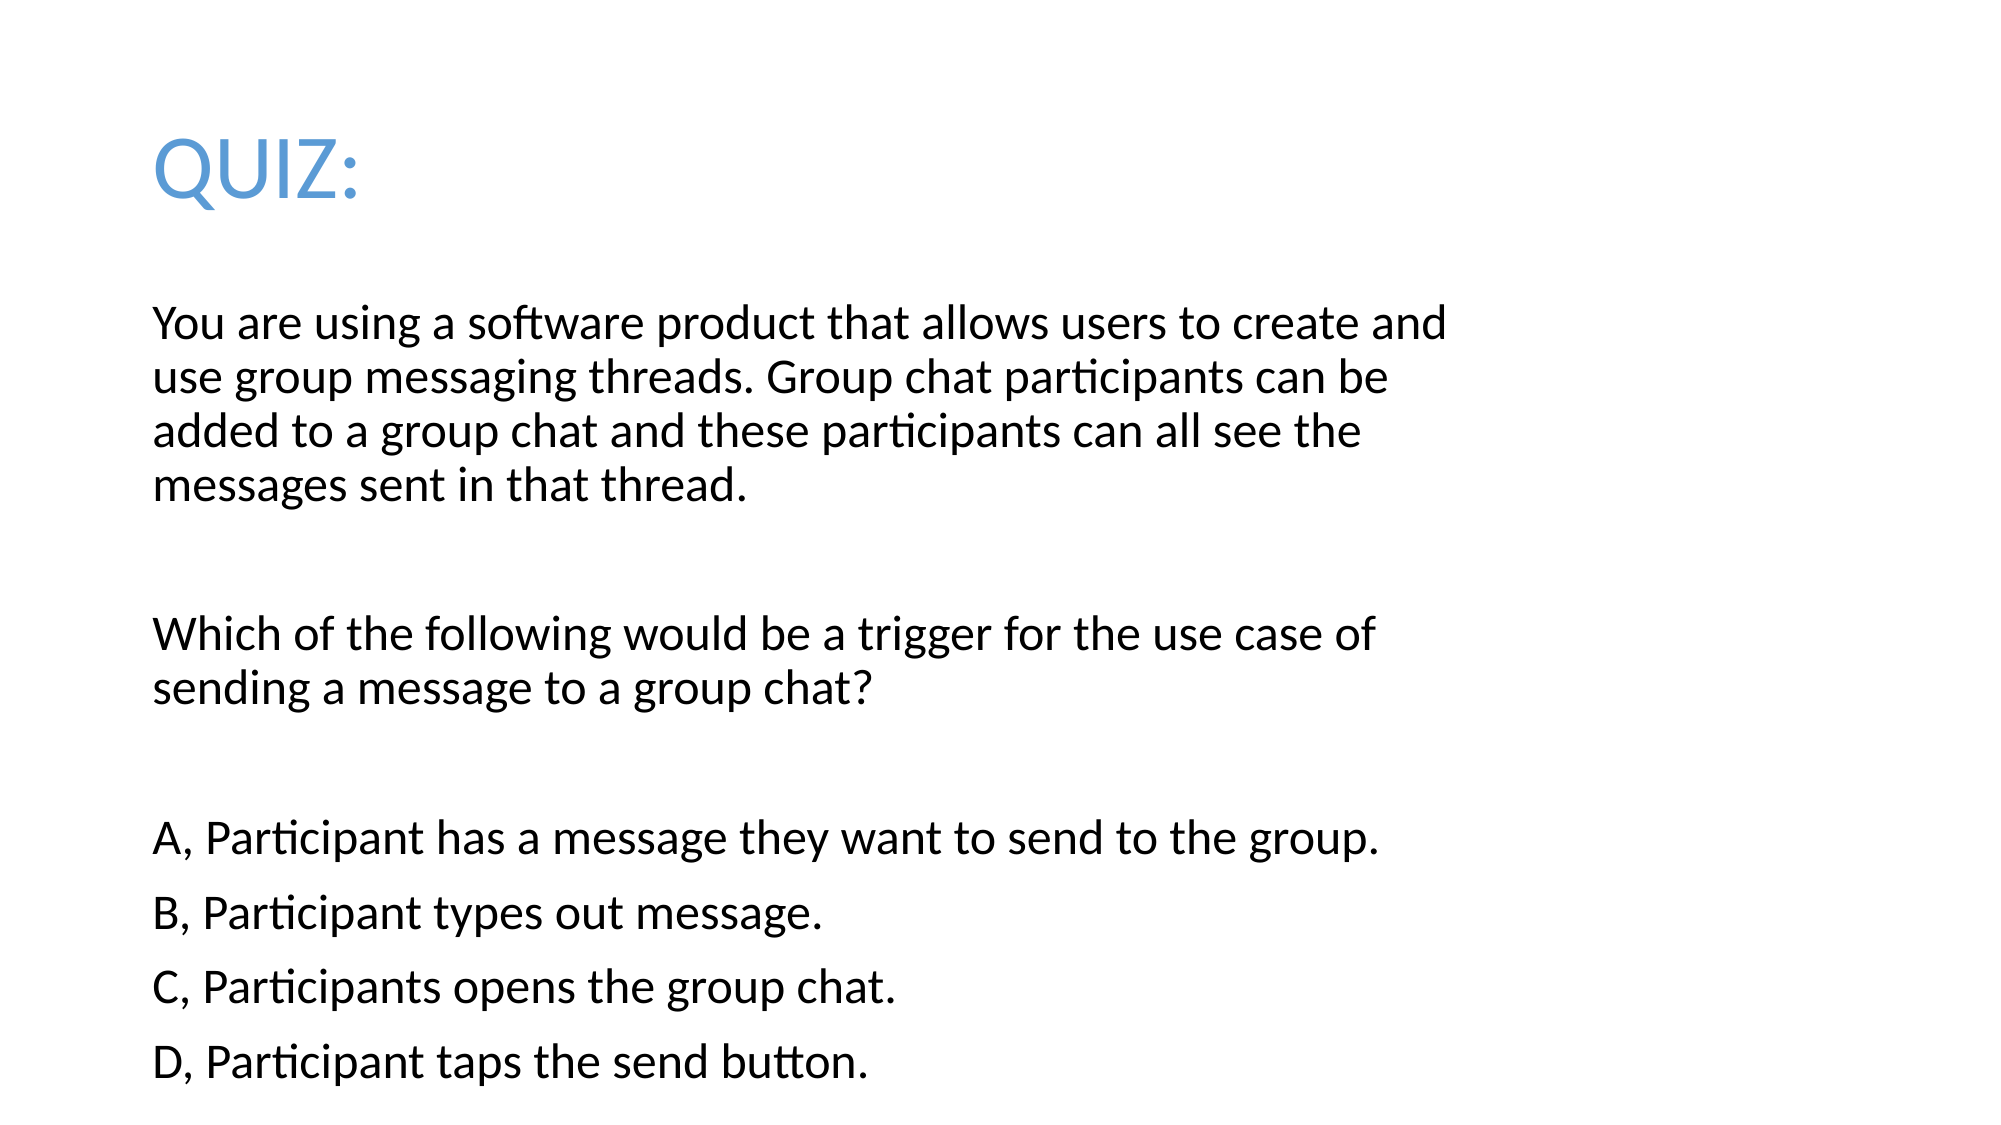

# QUIZ:
You are using a software product that allows users to create and use group messaging threads. Group chat participants can be added to a group chat and these participants can all see the messages sent in that thread.

Which of the following would be a trigger for the use case of sending a message to a group chat?

A, Participant has a message they want to send to the group.
B, Participant types out message.
C, Participants opens the group chat.
D, Participant taps the send button.